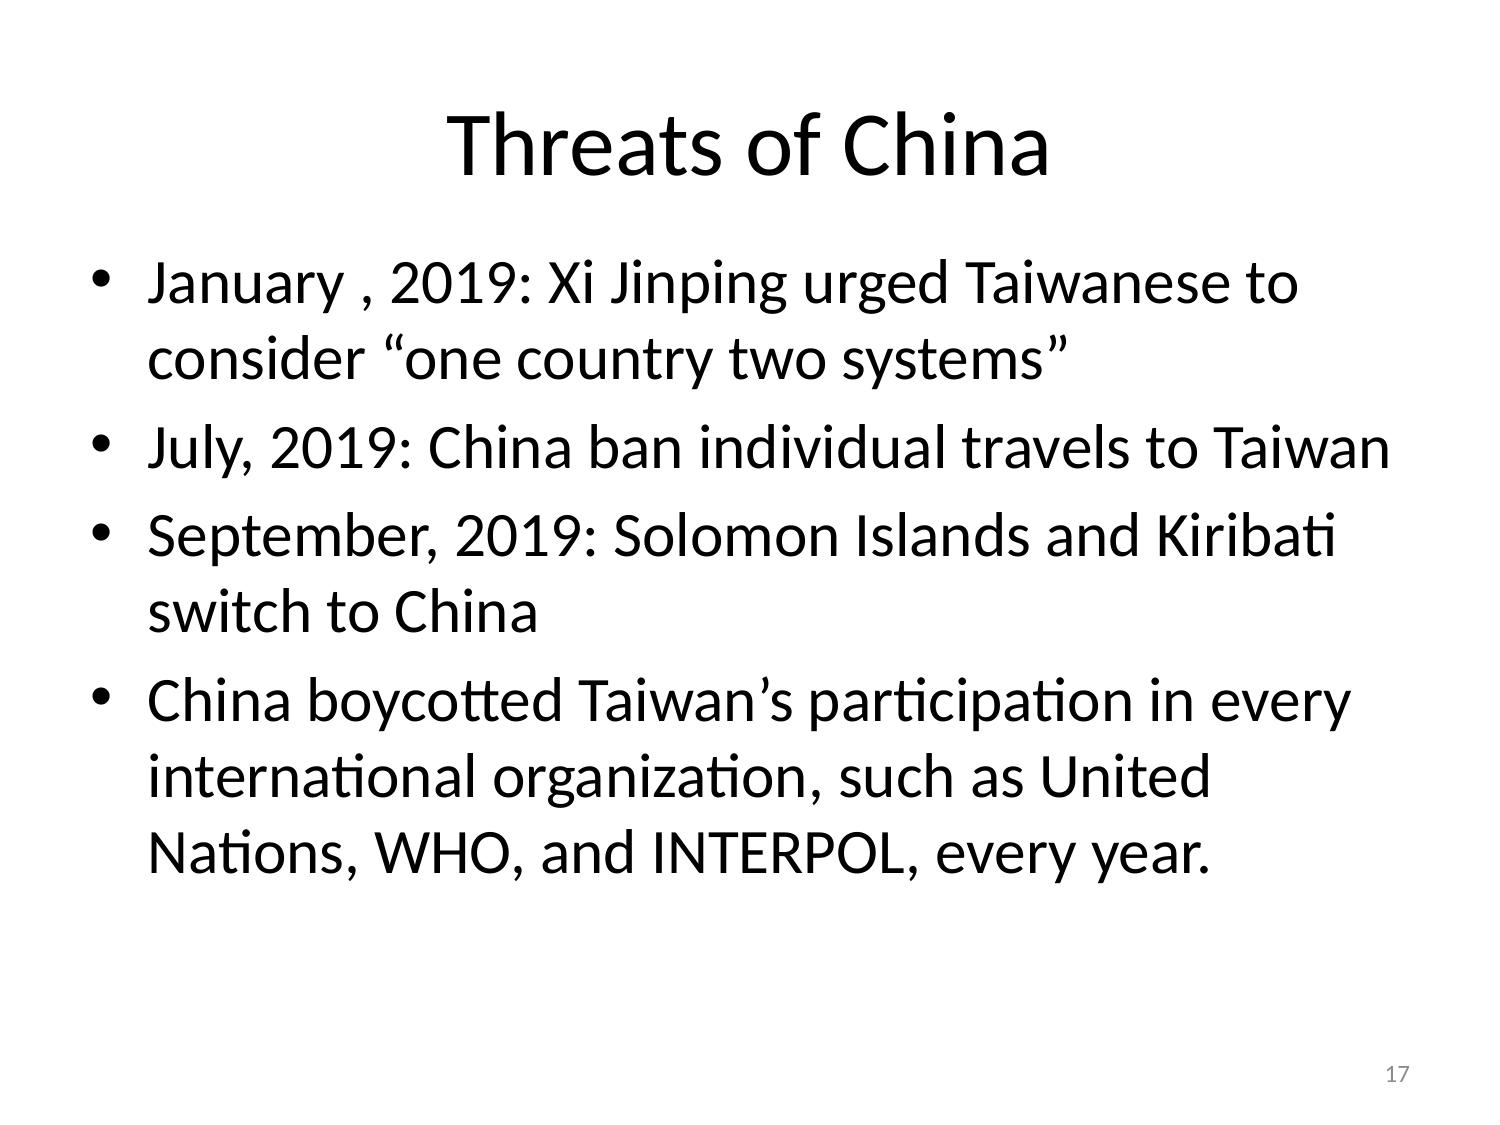

# Threats of China
January , 2019: Xi Jinping urged Taiwanese to consider “one country two systems”
July, 2019: China ban individual travels to Taiwan
September, 2019: Solomon Islands and Kiribati switch to China
China boycotted Taiwan’s participation in every international organization, such as United Nations, WHO, and INTERPOL, every year.
17